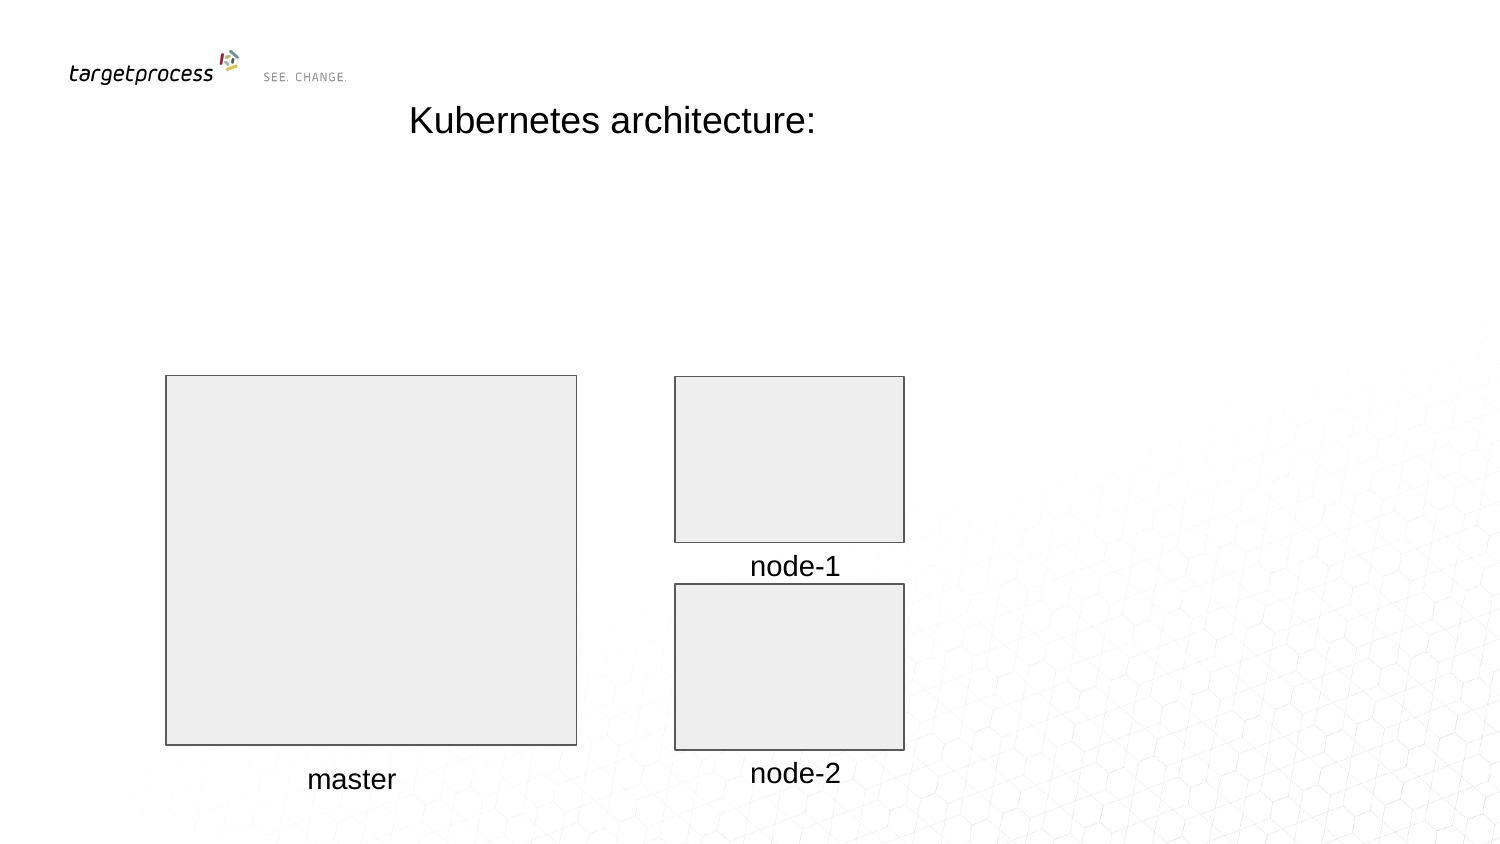

Kubernetes architecture:
YAM (Declarative DSL)

node-1

node-2
master